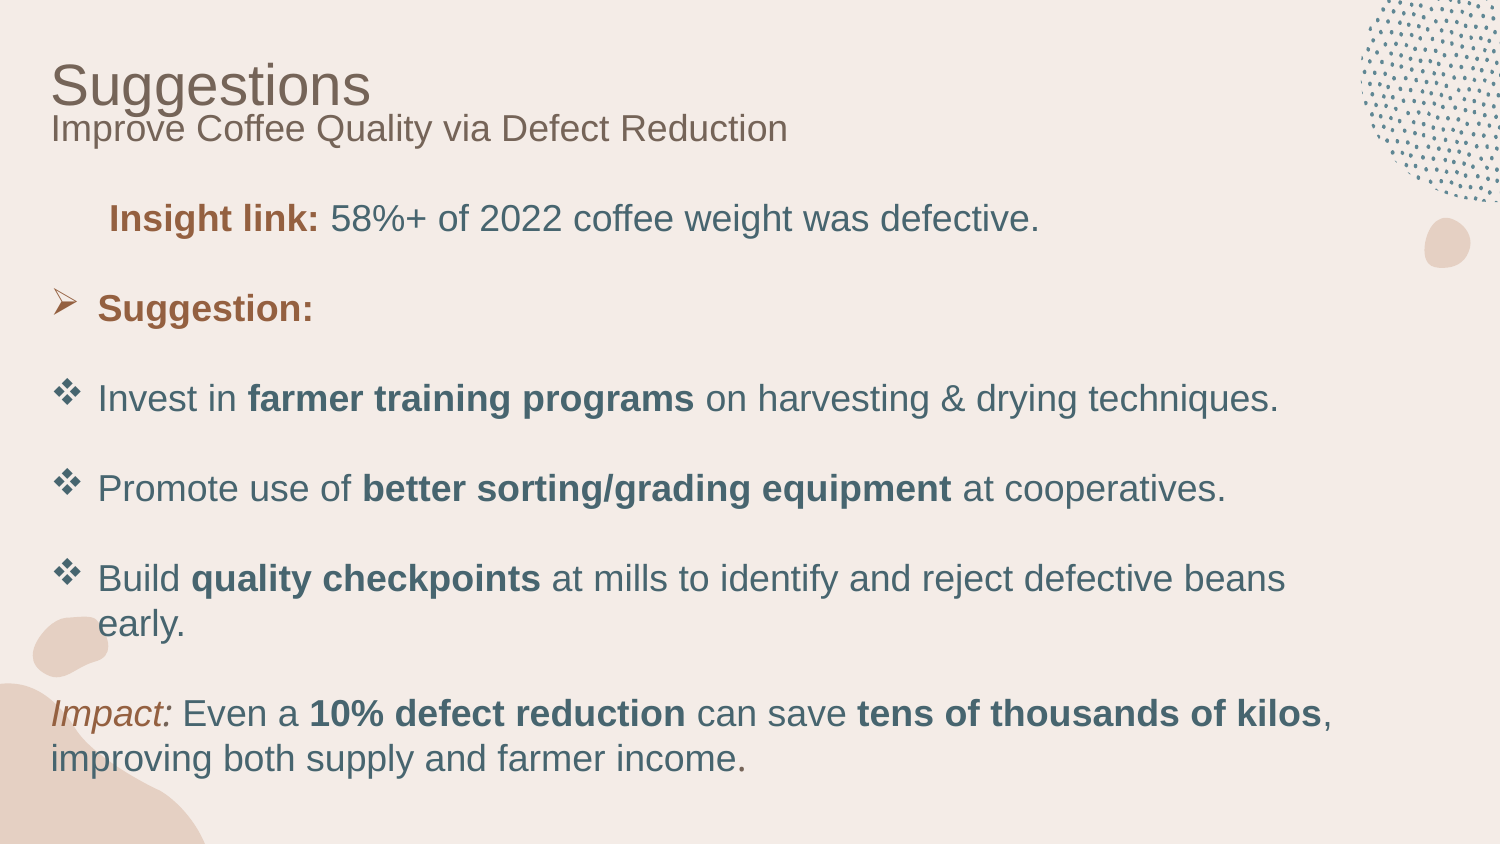

# Suggestions
Improve Coffee Quality via Defect Reduction
                                                                                                                                           Insight link: 58%+ of 2022 coffee weight was defective.

Suggestion:

Invest in farmer training programs on harvesting & drying techniques.

Promote use of better sorting/grading equipment at cooperatives.

Build quality checkpoints at mills to identify and reject defective beans early.

Impact: Even a 10% defect reduction can save tens of thousands of kilos, improving both supply and farmer income.